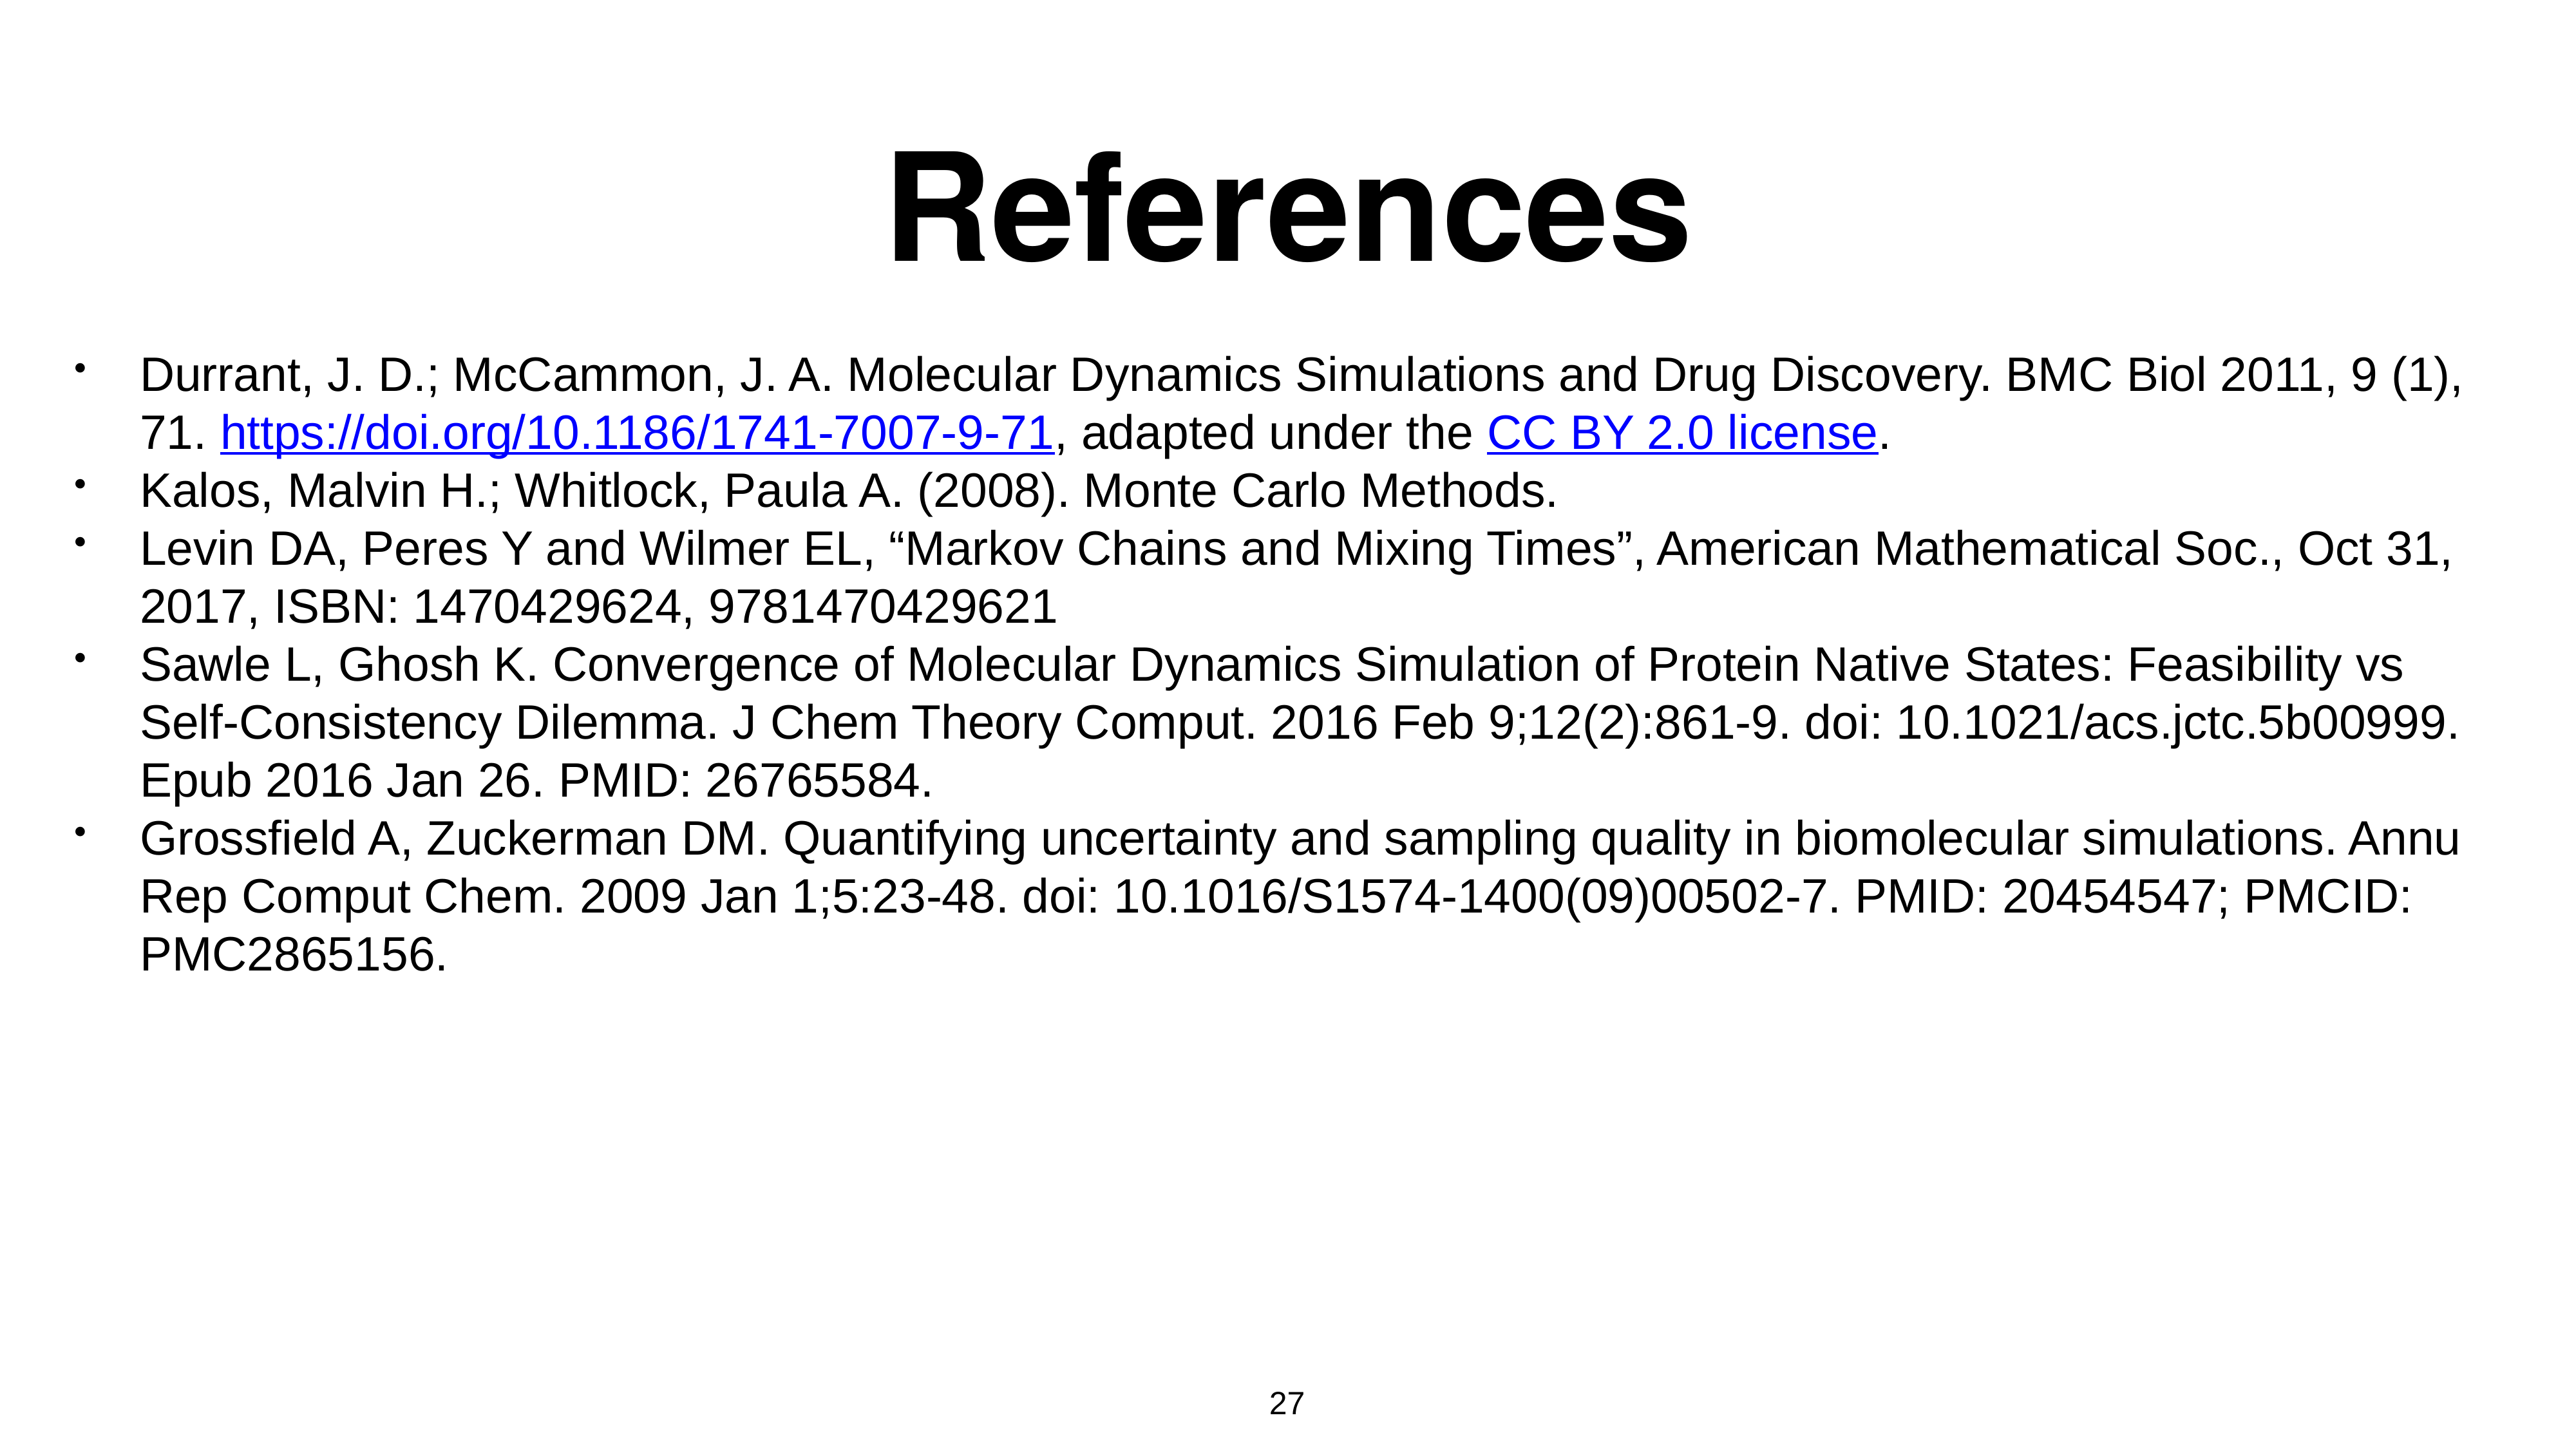

# References
Durrant, J. D.; McCammon, J. A. Molecular Dynamics Simulations and Drug Discovery. BMC Biol 2011, 9 (1), 71. https://doi.org/10.1186/1741-7007-9-71, adapted under the CC BY 2.0 license.
Kalos, Malvin H.; Whitlock, Paula A. (2008). Monte Carlo Methods.
Levin DA, Peres Y and Wilmer EL, “Markov Chains and Mixing Times”, American Mathematical Soc., Oct 31, 2017, ISBN: 1470429624, 9781470429621
Sawle L, Ghosh K. Convergence of Molecular Dynamics Simulation of Protein Native States: Feasibility vs Self-Consistency Dilemma. J Chem Theory Comput. 2016 Feb 9;12(2):861-9. doi: 10.1021/acs.jctc.5b00999. Epub 2016 Jan 26. PMID: 26765584.
Grossfield A, Zuckerman DM. Quantifying uncertainty and sampling quality in biomolecular simulations. Annu Rep Comput Chem. 2009 Jan 1;5:23-48. doi: 10.1016/S1574-1400(09)00502-7. PMID: 20454547; PMCID: PMC2865156.

27